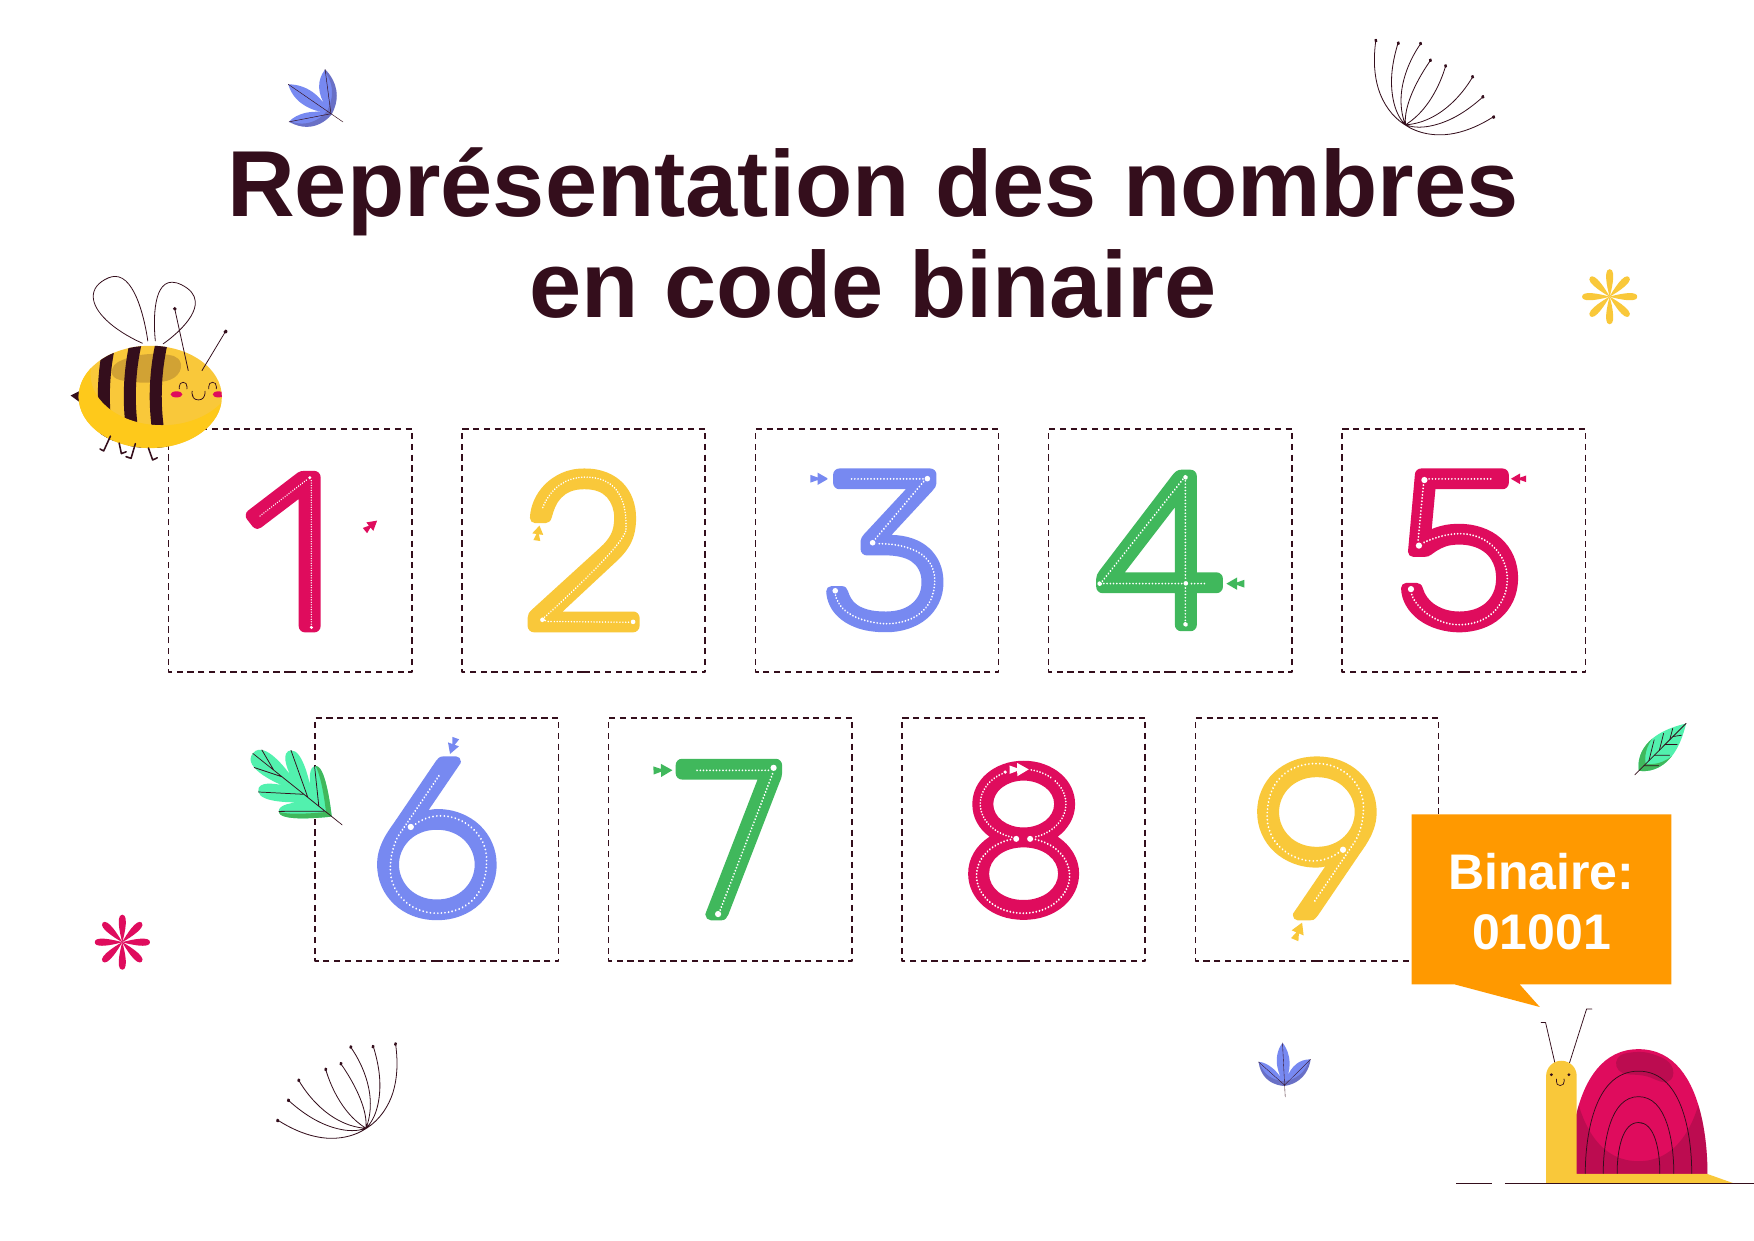

# Représentation des nombres en code binaire

Binaire:
01001